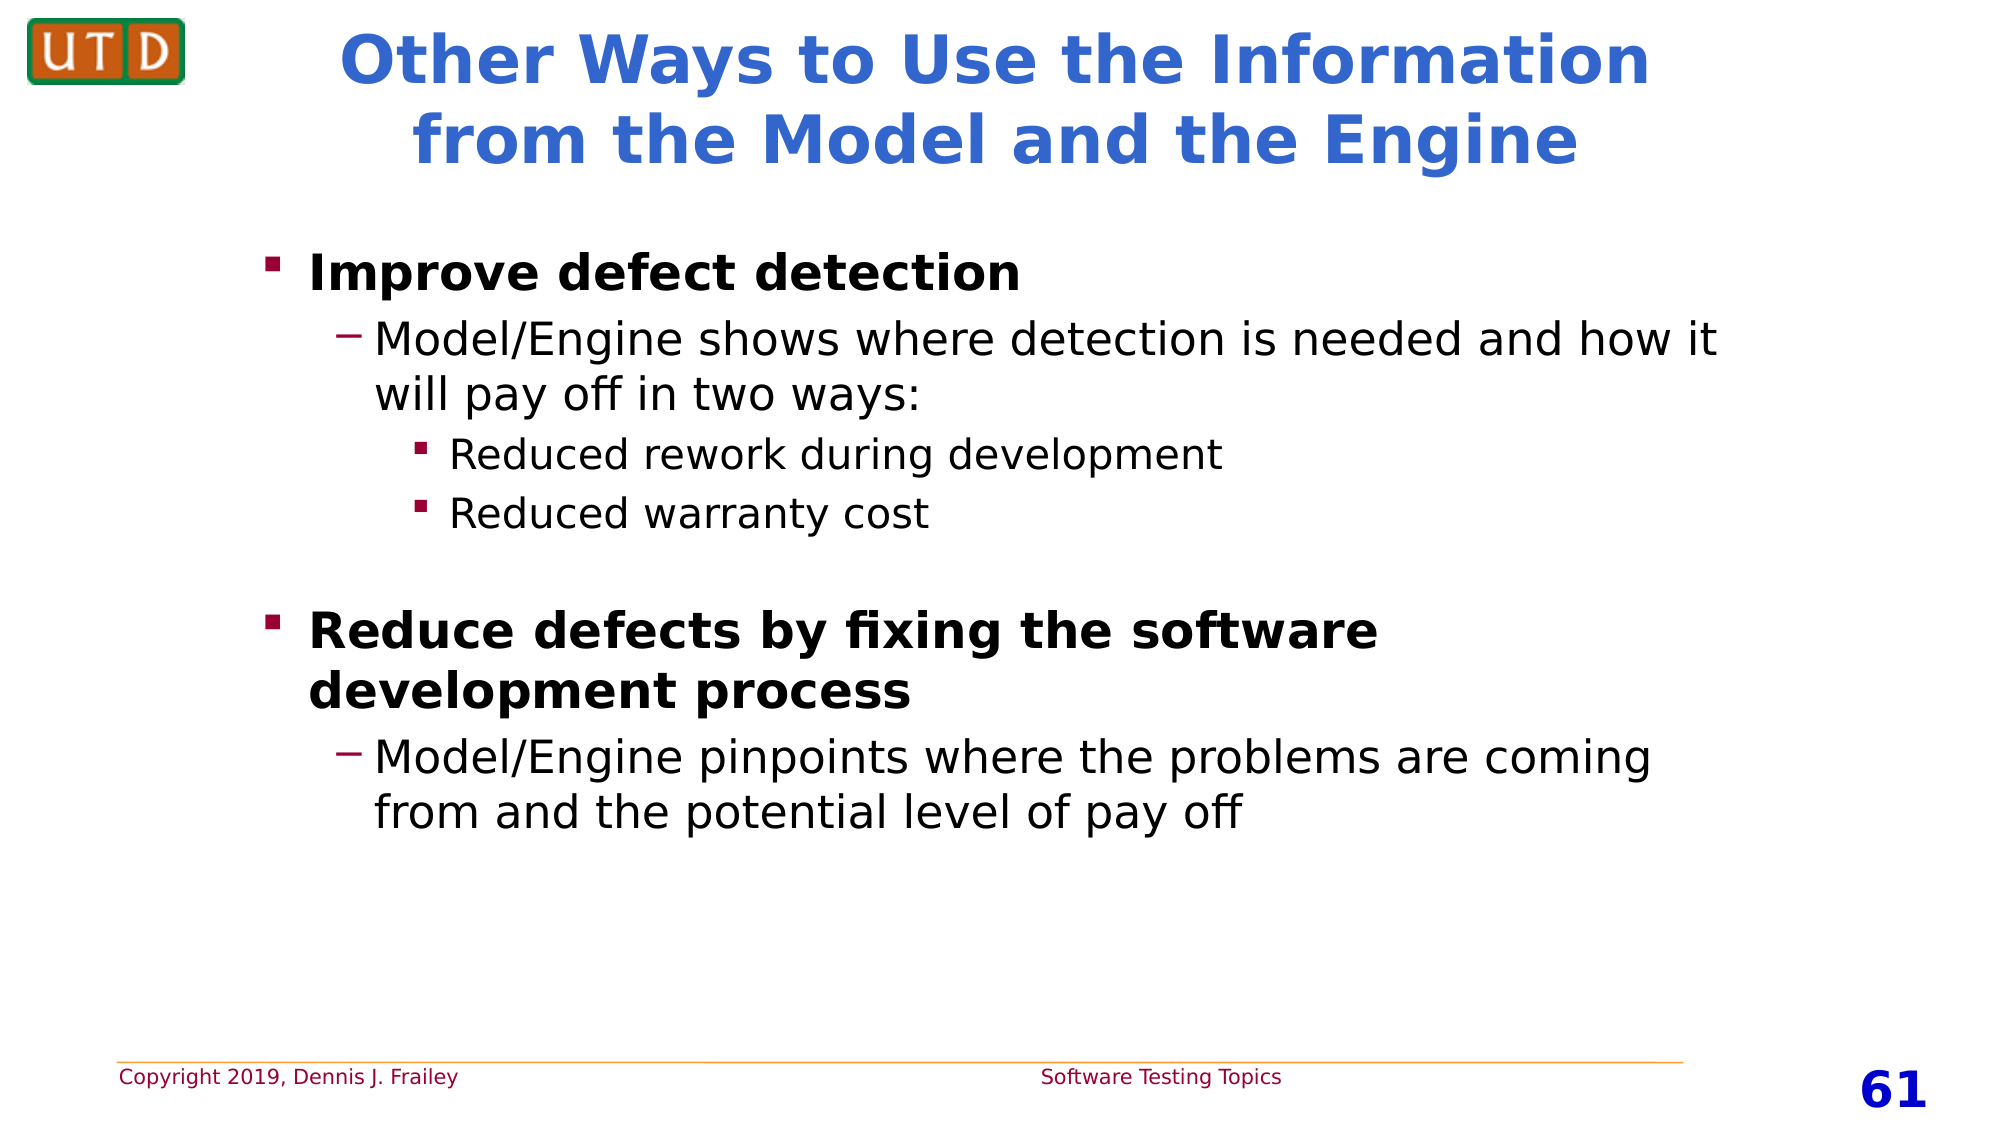

# Other Ways to Use the Information from the Model and the Engine
Improve defect detection
Model/Engine shows where detection is needed and how it will pay off in two ways:
Reduced rework during development
Reduced warranty cost
Reduce defects by fixing the software development process
Model/Engine pinpoints where the problems are coming from and the potential level of pay off